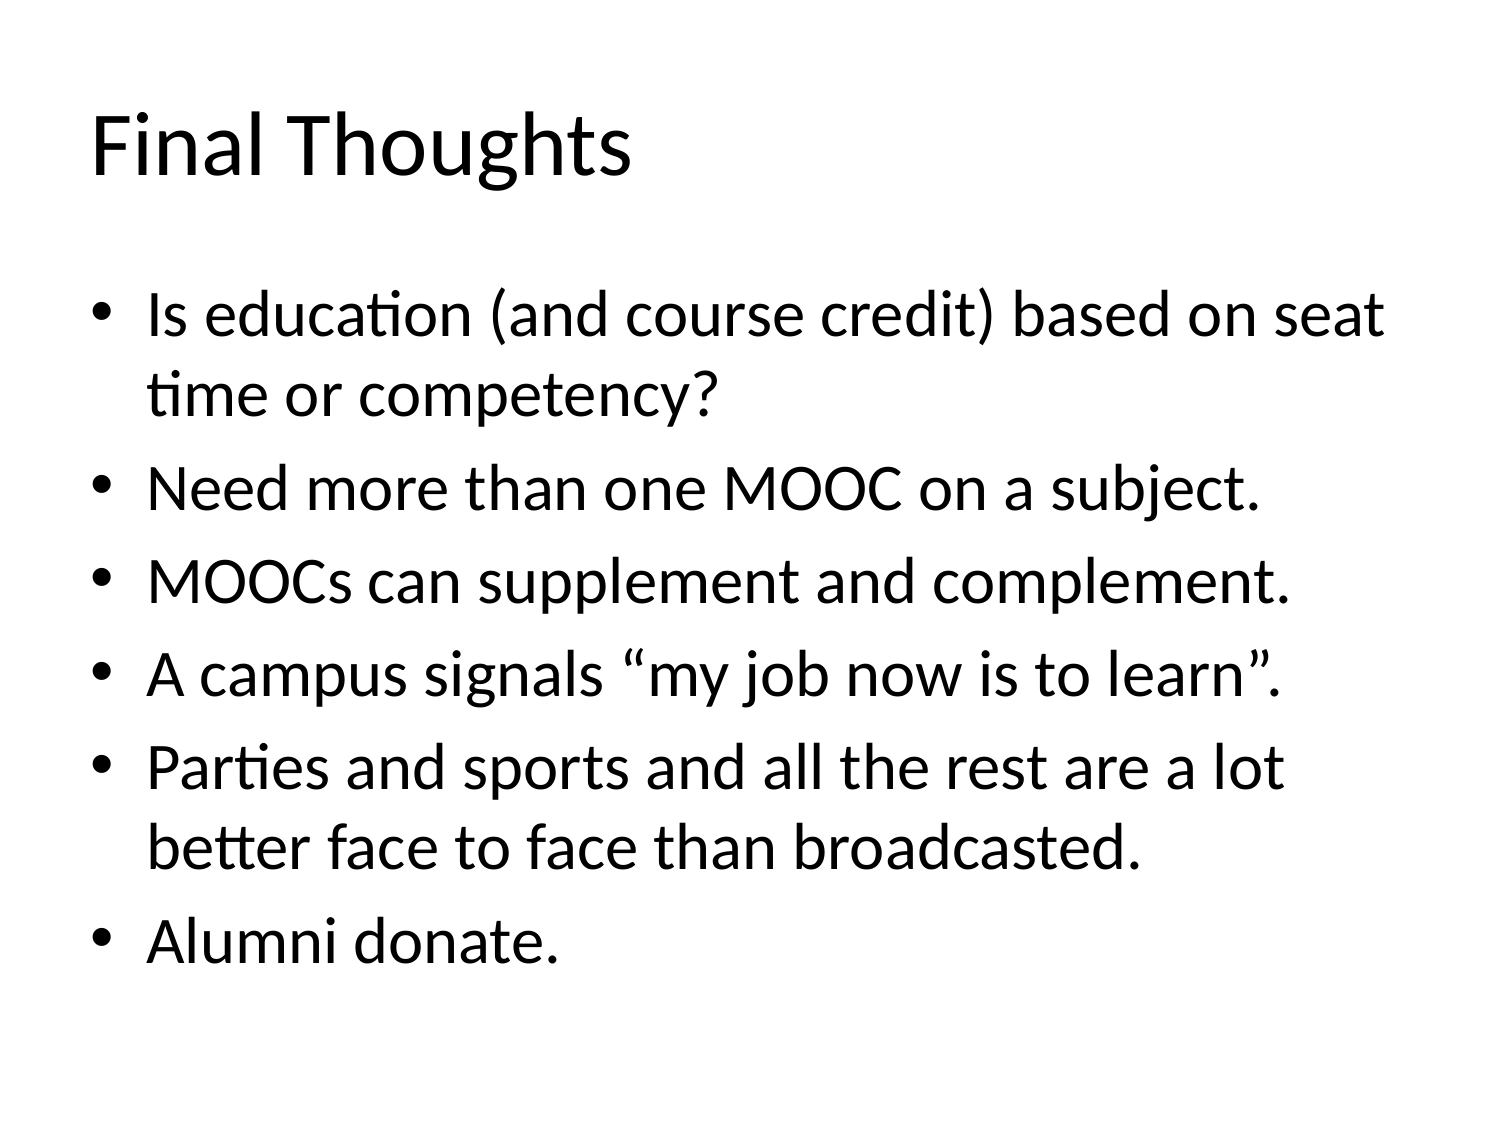

# Final Thoughts
Is education (and course credit) based on seat time or competency?
Need more than one MOOC on a subject.
MOOCs can supplement and complement.
A campus signals “my job now is to learn”.
Parties and sports and all the rest are a lot better face to face than broadcasted.
Alumni donate.